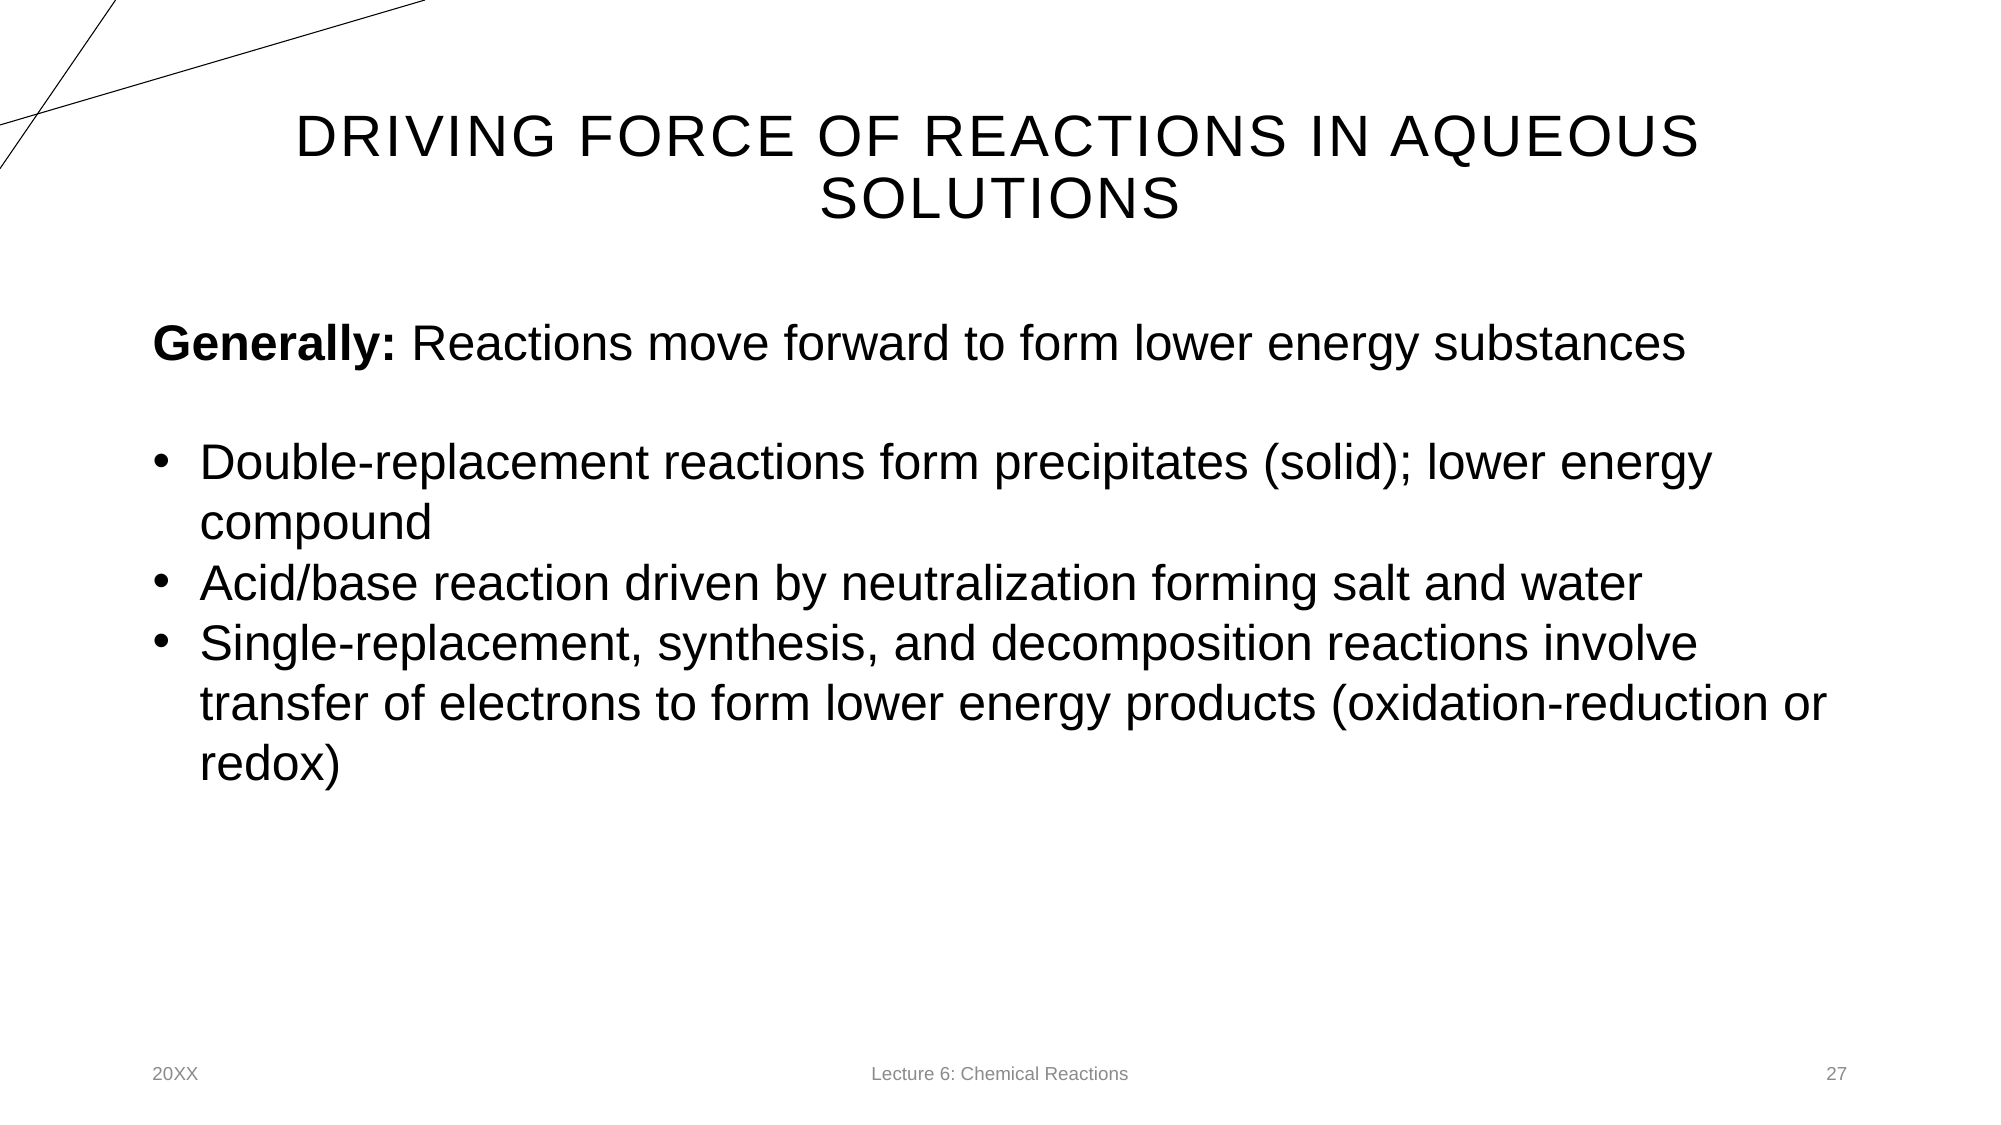

# Driving force of reactions in aqueous solutions
Generally: Reactions move forward to form lower energy substances

Double-replacement reactions form precipitates (solid); lower energy compound
Acid/base reaction driven by neutralization forming salt and water
Single-replacement, synthesis, and decomposition reactions involve transfer of electrons to form lower energy products (oxidation-reduction or redox)
20XX
Lecture 6: Chemical Reactions​
27